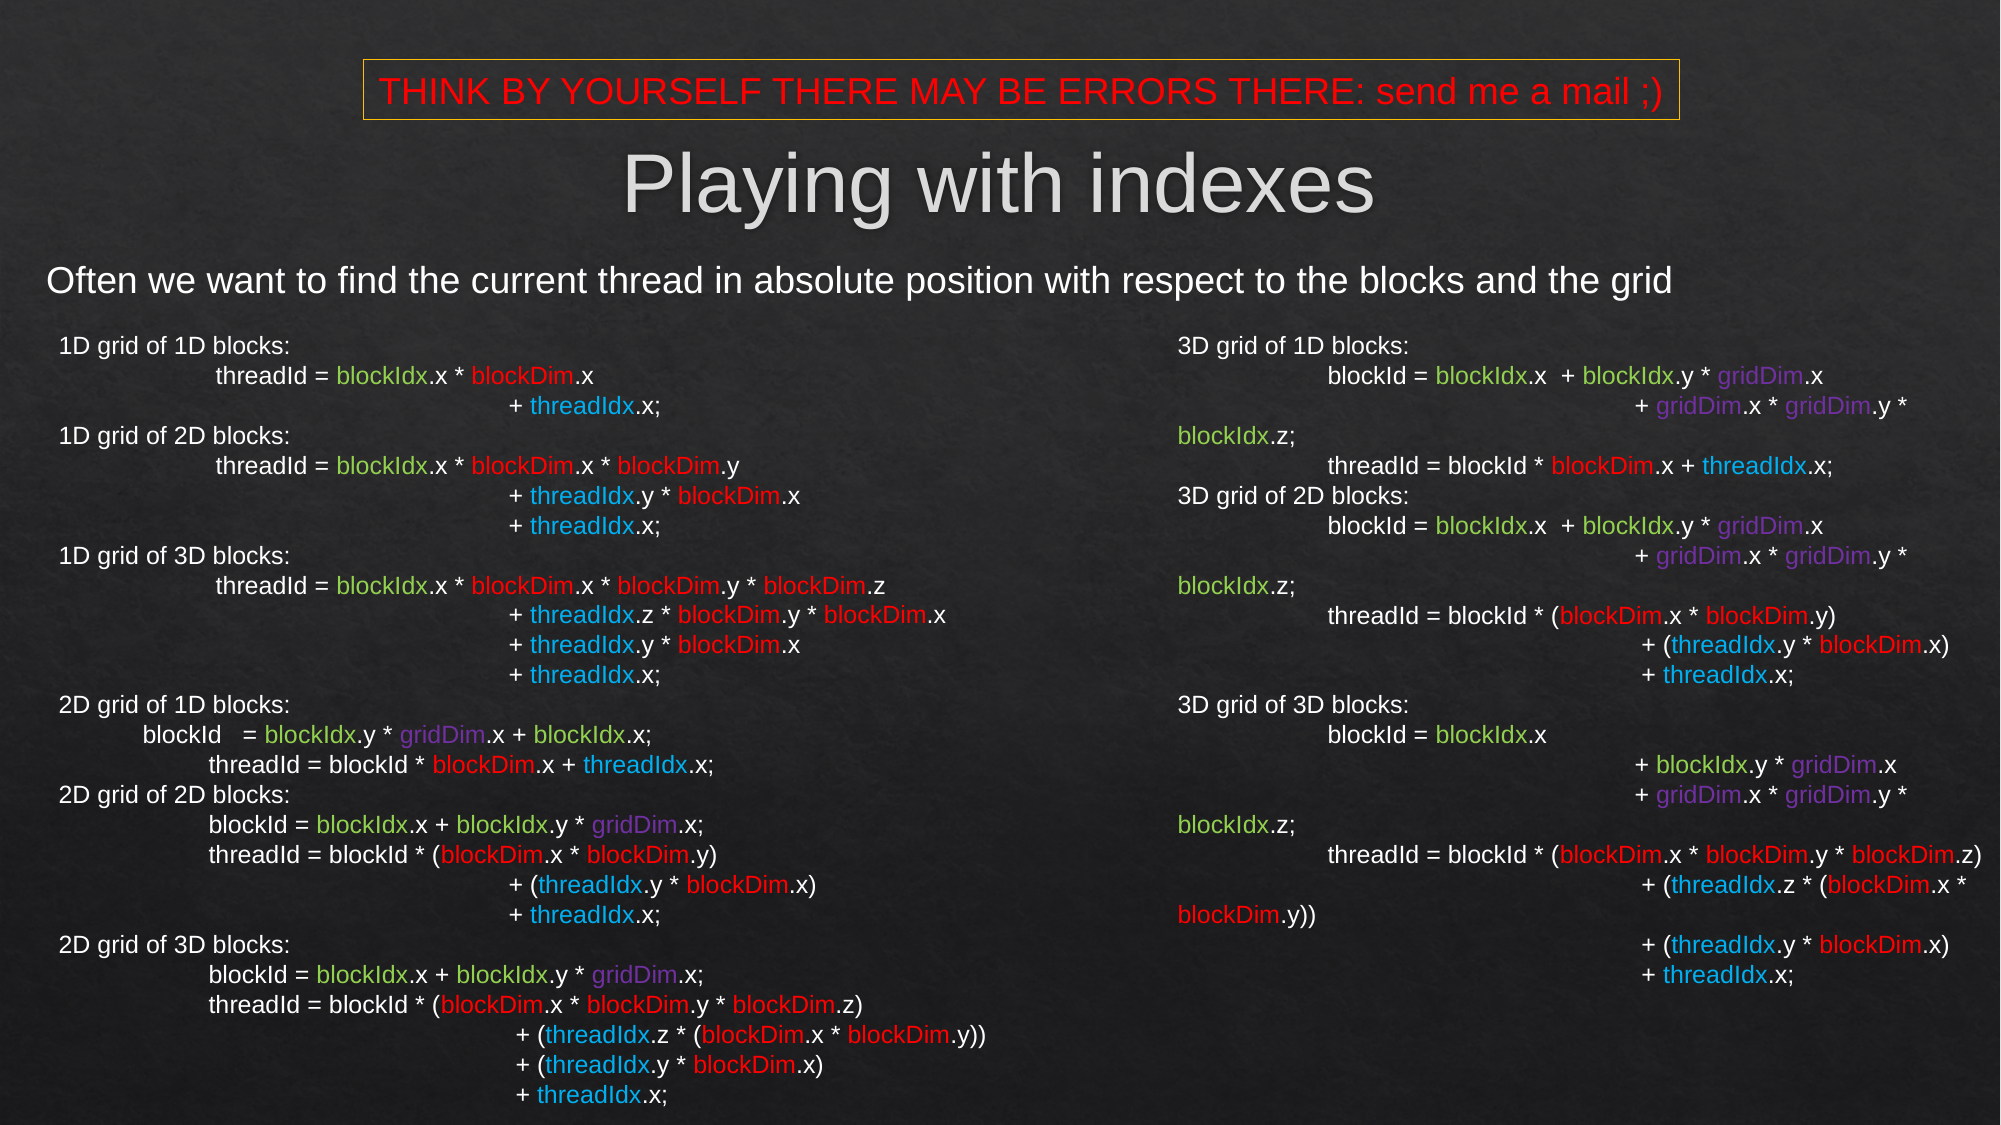

THINK BY YOURSELF THERE MAY BE ERRORS THERE: send me a mail ;)
# Playing with indexes
Often we want to find the current thread in absolute position with respect to the blocks and the grid
1D grid of 1D blocks:
	 threadId = blockIdx.x * blockDim.x
			+ threadIdx.x;
1D grid of 2D blocks:
	 threadId = blockIdx.x * blockDim.x * blockDim.y
			+ threadIdx.y * blockDim.x
			+ threadIdx.x;
1D grid of 3D blocks:
	 threadId = blockIdx.x * blockDim.x * blockDim.y * blockDim.z
			+ threadIdx.z * blockDim.y * blockDim.x
			+ threadIdx.y * blockDim.x
			+ threadIdx.x;
2D grid of 1D blocks:
            blockId   = blockIdx.y * gridDim.x + blockIdx.x;
	threadId = blockId * blockDim.x + threadIdx.x;
2D grid of 2D blocks:
	blockId = blockIdx.x + blockIdx.y * gridDim.x;
	threadId = blockId * (blockDim.x * blockDim.y)
			+ (threadIdx.y * blockDim.x)
			+ threadIdx.x;
2D grid of 3D blocks:
	blockId = blockIdx.x + blockIdx.y * gridDim.x;
	threadId = blockId * (blockDim.x * blockDim.y * blockDim.z)
			 + (threadIdx.z * (blockDim.x * blockDim.y))
			 + (threadIdx.y * blockDim.x)
			 + threadIdx.x;
3D grid of 1D blocks:
	blockId = blockIdx.x  + blockIdx.y * gridDim.x
			 + gridDim.x * gridDim.y * blockIdx.z;
	threadId = blockId * blockDim.x + threadIdx.x;
3D grid of 2D blocks:
	blockId = blockIdx.x  + blockIdx.y * gridDim.x
			 + gridDim.x * gridDim.y * blockIdx.z;
	threadId = blockId * (blockDim.x * blockDim.y)
			  + (threadIdx.y * blockDim.x)
			  + threadIdx.x;
3D grid of 3D blocks:
	blockId = blockIdx.x
			 + blockIdx.y * gridDim.x
			 + gridDim.x * gridDim.y * blockIdx.z;
	threadId = blockId * (blockDim.x * blockDim.y * blockDim.z)
			  + (threadIdx.z * (blockDim.x * blockDim.y))
			  + (threadIdx.y * blockDim.x)
			  + threadIdx.x;